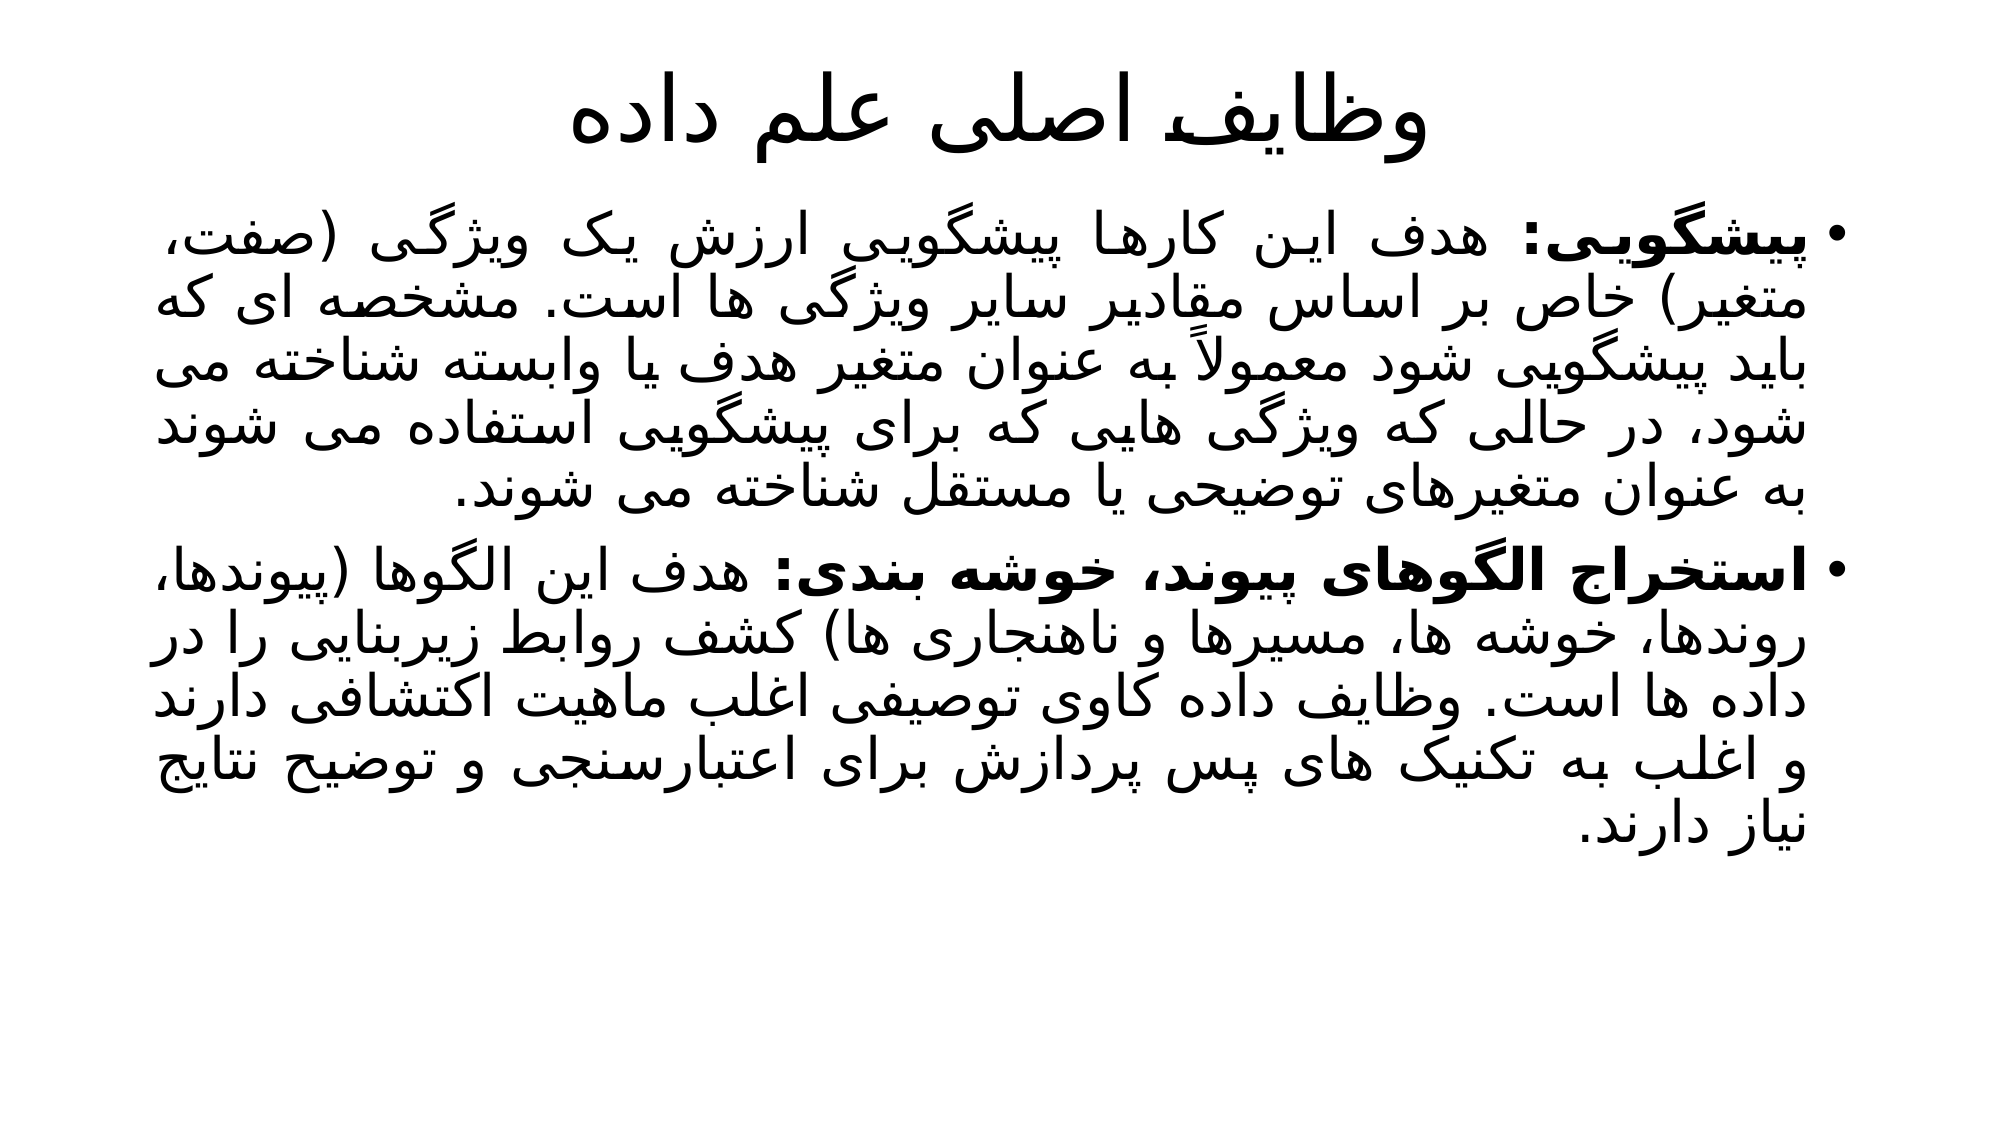

# وظایف اصلی علم داده
پیشگویی: هدف این کارها پیشگویی ارزش یک ویژگی (صفت، متغیر) خاص بر اساس مقادیر سایر ویژگی ها است. مشخصه ای که باید پیشگویی شود معمولاً به عنوان متغیر هدف یا وابسته شناخته می شود، در حالی که ویژگی هایی که برای پیشگویی استفاده می شوند به عنوان متغیرهای توضیحی یا مستقل شناخته می شوند.
استخراج الگوهای پیوند، خوشه بندی: هدف این الگوها (پیوندها، روندها، خوشه ها، مسیرها و ناهنجاری ها) کشف روابط زیربنایی را در داده ها است. وظایف داده کاوی توصیفی اغلب ماهیت اکتشافی دارند و اغلب به تکنیک های پس پردازش برای اعتبارسنجی و توضیح نتایج نیاز دارند.